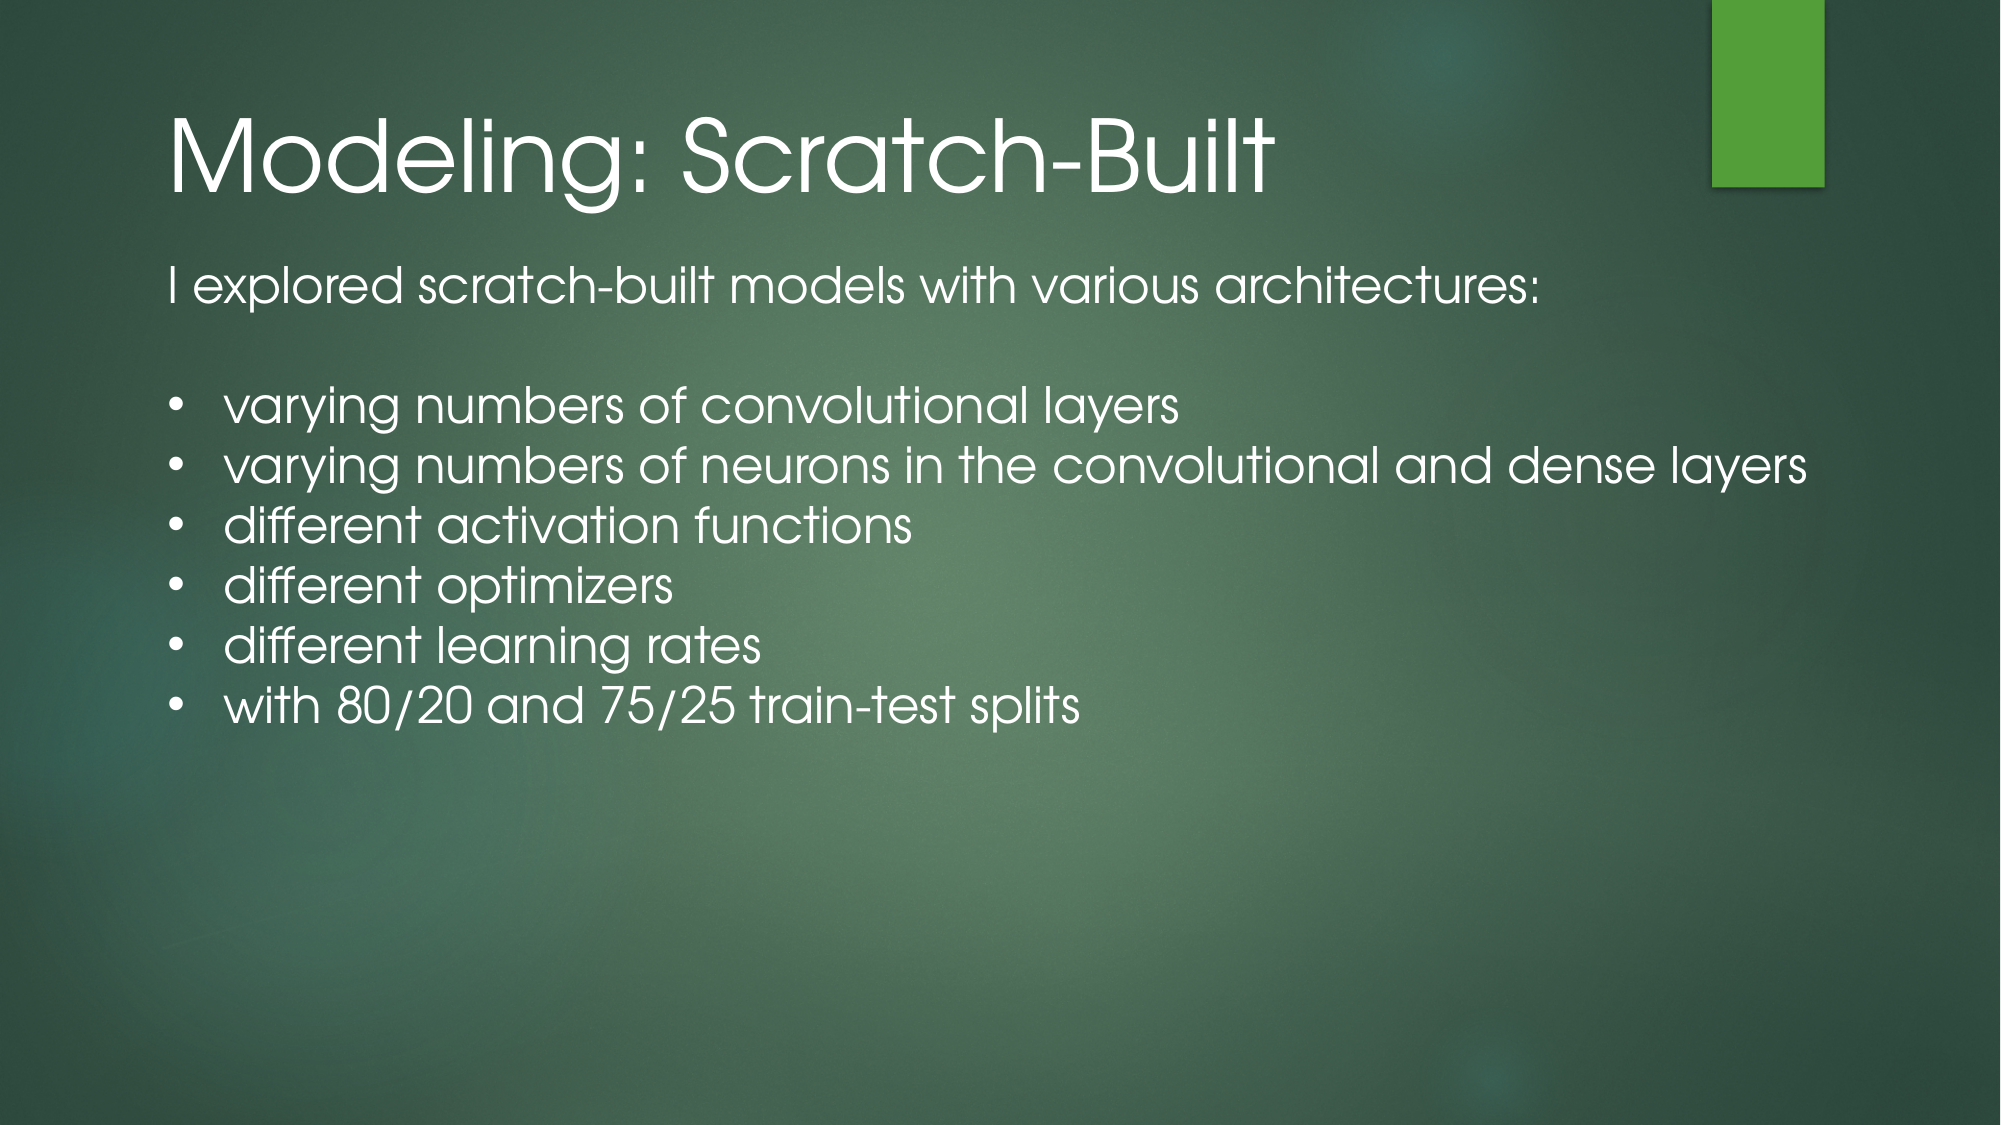

# Modeling: Scratch-Built
I explored scratch-built models with various architectures:

varying numbers of convolutional layers
varying numbers of neurons in the convolutional and dense layers
different activation functions
different optimizers
different learning rates
with 80/20 and 75/25 train-test splits